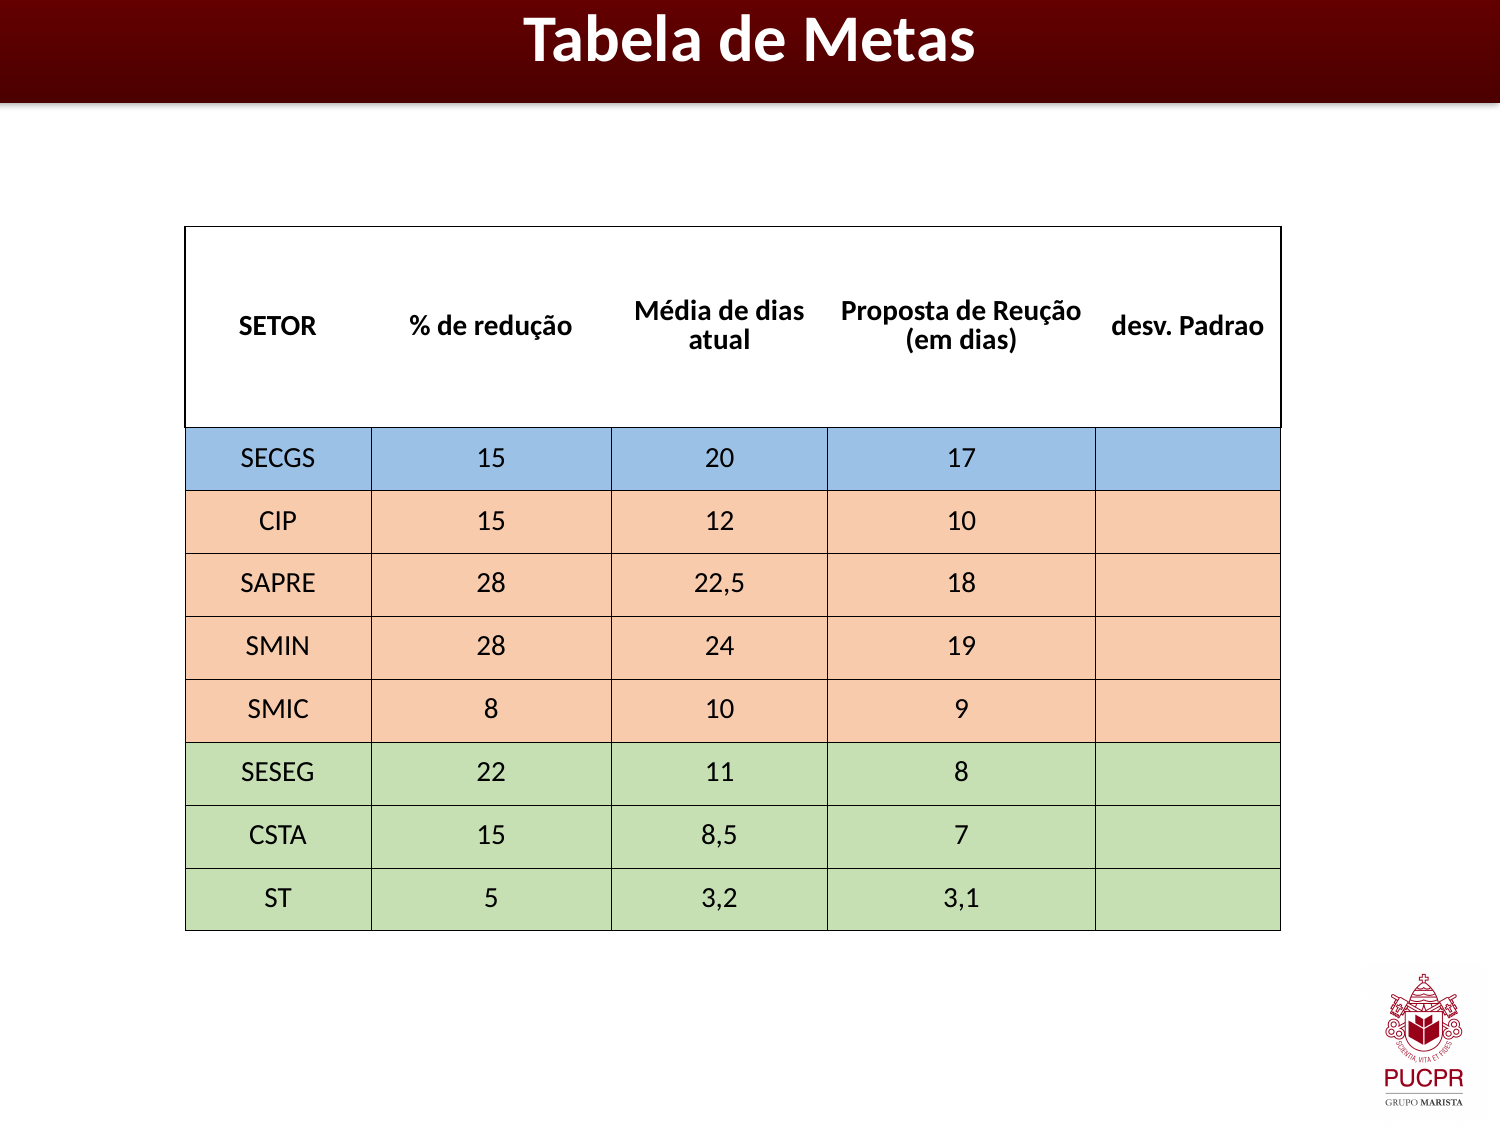

Tabela de Metas
| SETOR | % de redução | Média de dias atual | Proposta de Reução (em dias) | desv. Padrao |
| --- | --- | --- | --- | --- |
| SECGS | 15 | 20 | 17 |  |
| CIP | 15 | 12 | 10 |  |
| SAPRE | 28 | 22,5 | 18 |  |
| SMIN | 28 | 24 | 19 |  |
| SMIC | 8 | 10 | 9 |  |
| SESEG | 22 | 11 | 8 |  |
| CSTA | 15 | 8,5 | 7 |  |
| ST | 5 | 3,2 | 3,1 |  |